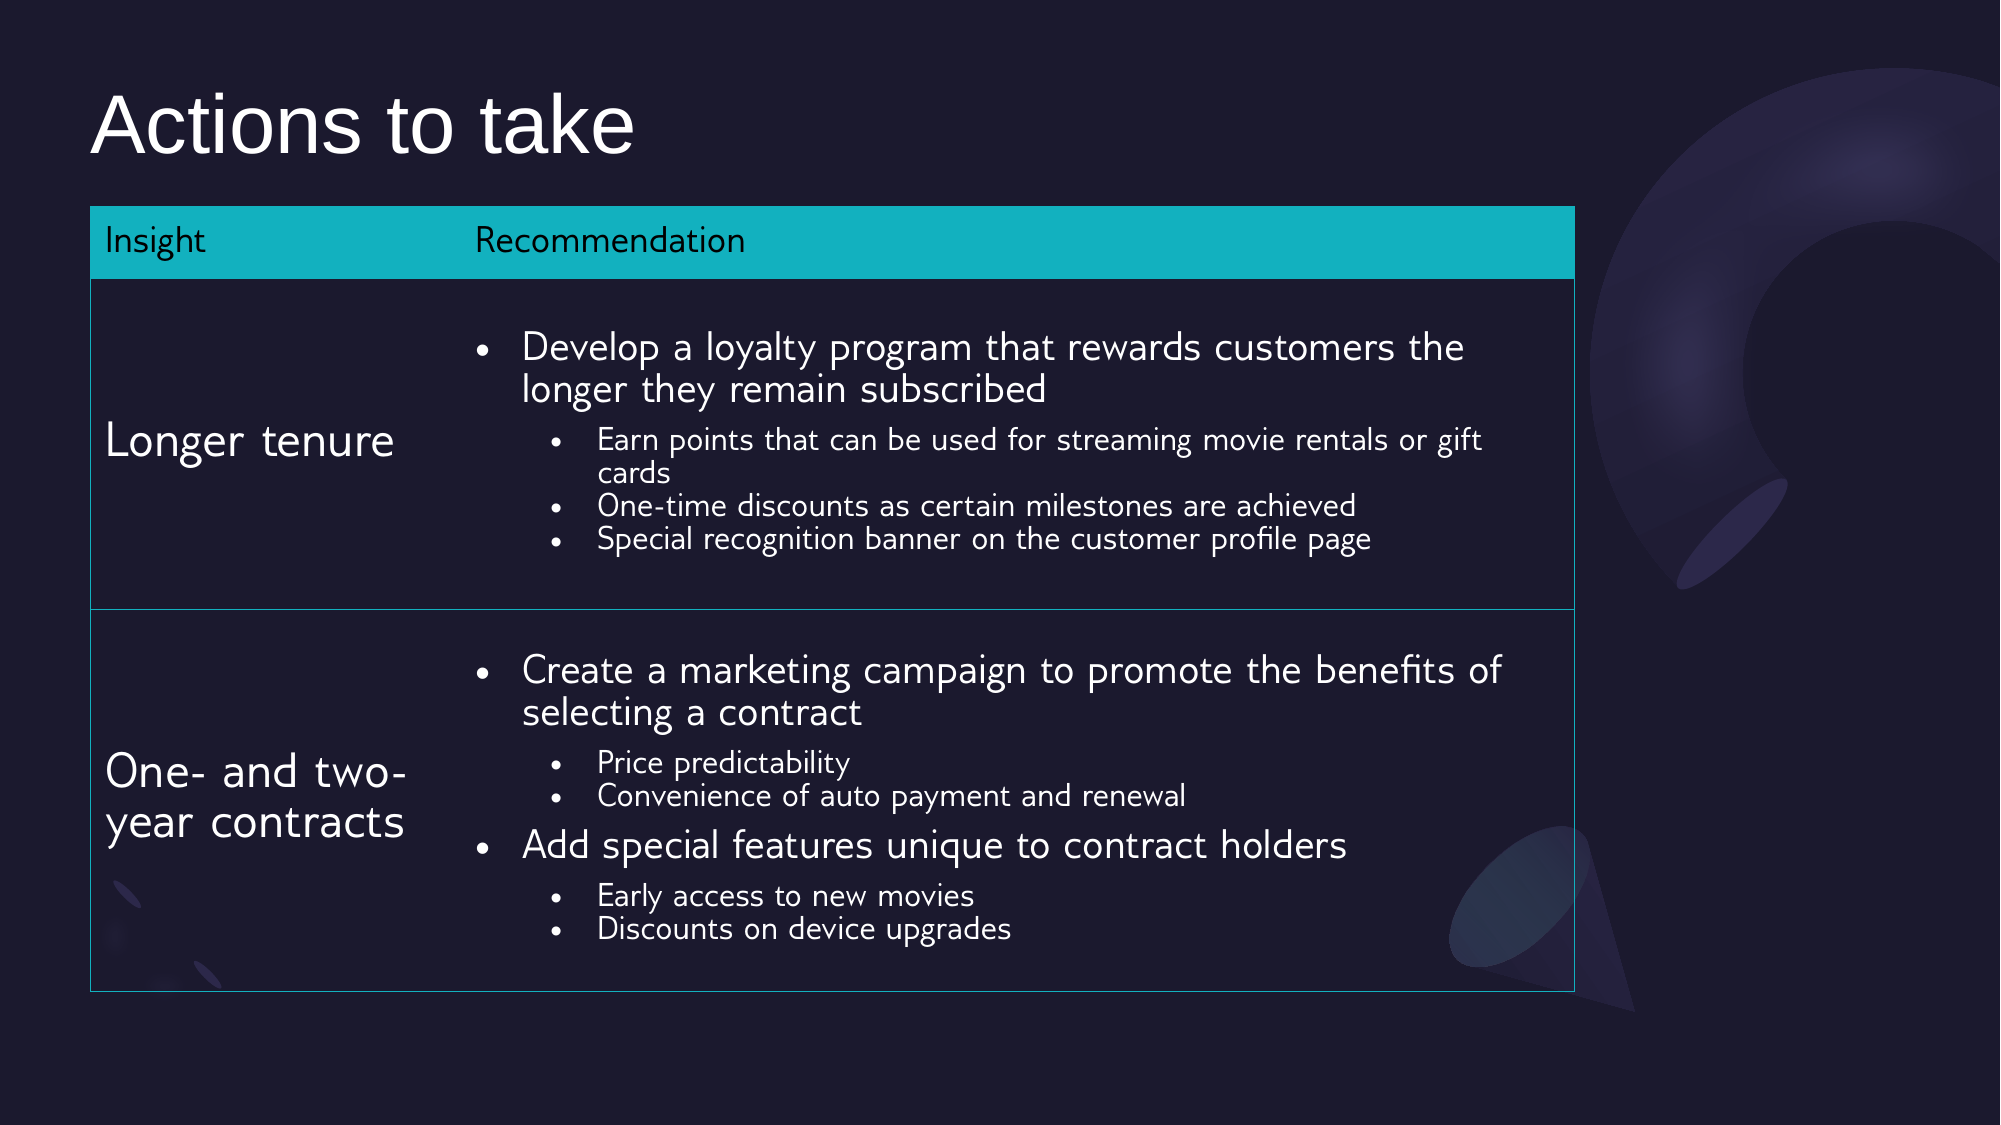

# Actions to take
| Insight | Recommendation |
| --- | --- |
| Longer tenure | Develop a loyalty program that rewards customers the longer they remain subscribed Earn points that can be used for streaming movie rentals or gift cards One-time discounts as certain milestones are achieved Special recognition banner on the customer profile page |
| One- and two-year contracts | Create a marketing campaign to promote the benefits of selecting a contract Price predictability Convenience of auto payment and renewal Add special features unique to contract holders Early access to new movies Discounts on device upgrades |